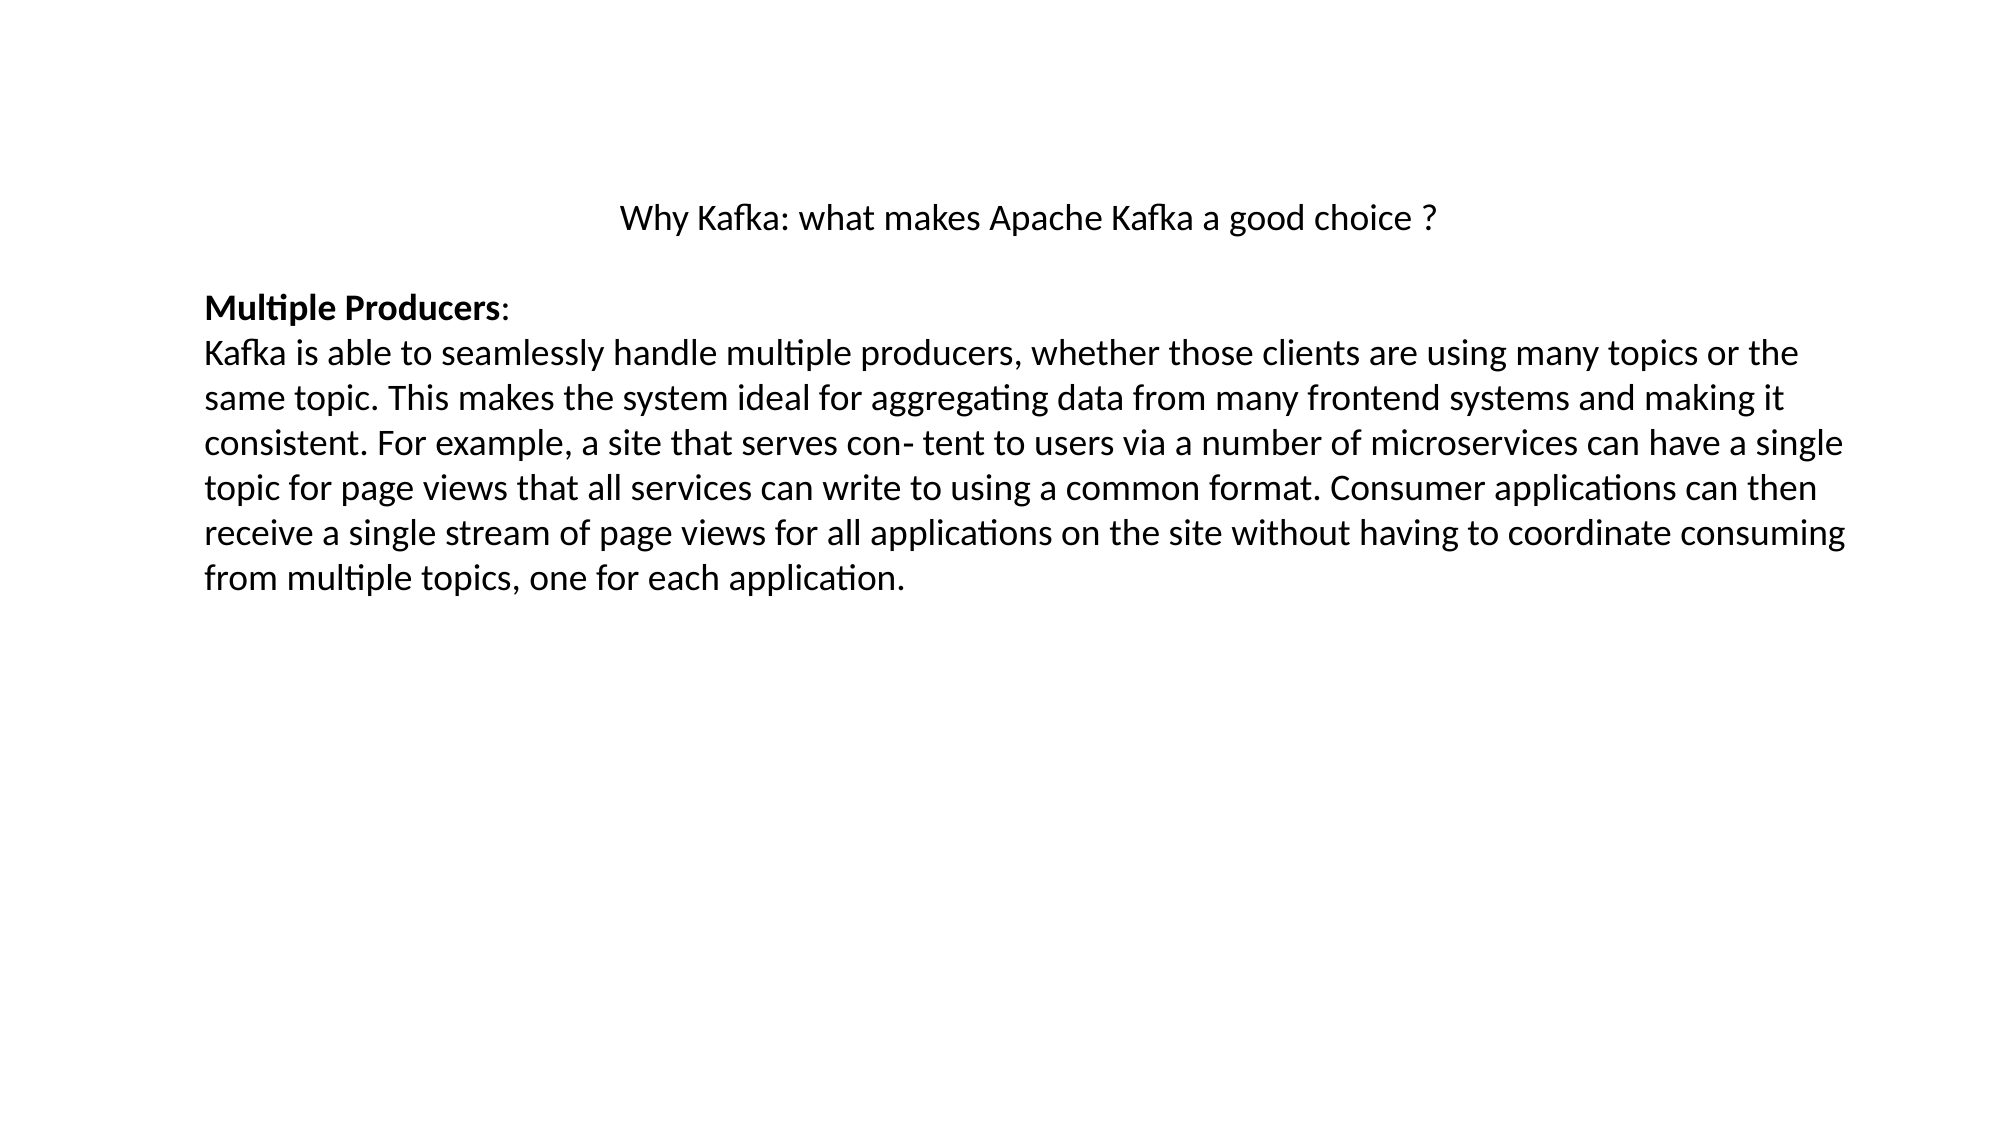

Why Kafka: what makes Apache Kafka a good choice ?

Multiple Producers:
Kafka is able to seamlessly handle multiple producers, whether those clients are using many topics or the same topic. This makes the system ideal for aggregating data from many frontend systems and making it consistent. For example, a site that serves con‐ tent to users via a number of microservices can have a single topic for page views that all services can write to using a common format. Consumer applications can then receive a single stream of page views for all applications on the site without having to coordinate consuming from multiple topics, one for each application.